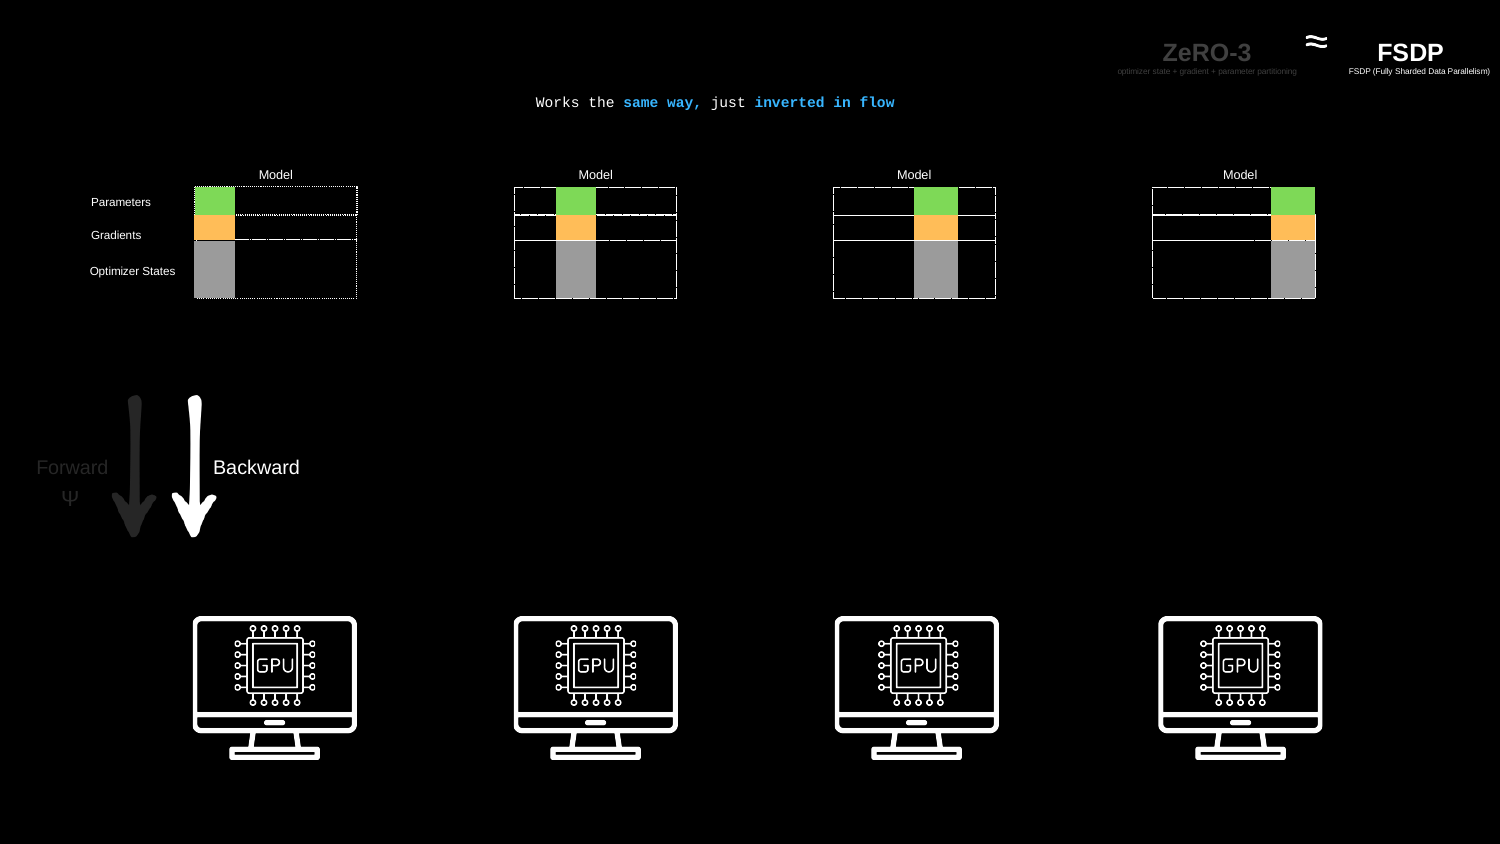

FSDP
ZeRO-3

FSDP (Fully Sharded Data Parallelism)
optimizer state + gradient + parameter partitioning
Works the same way, just inverted in flow
Model
Model
Model
Model

Parameters

Gradients

Optimizer States

Forward
Backward
Ψ